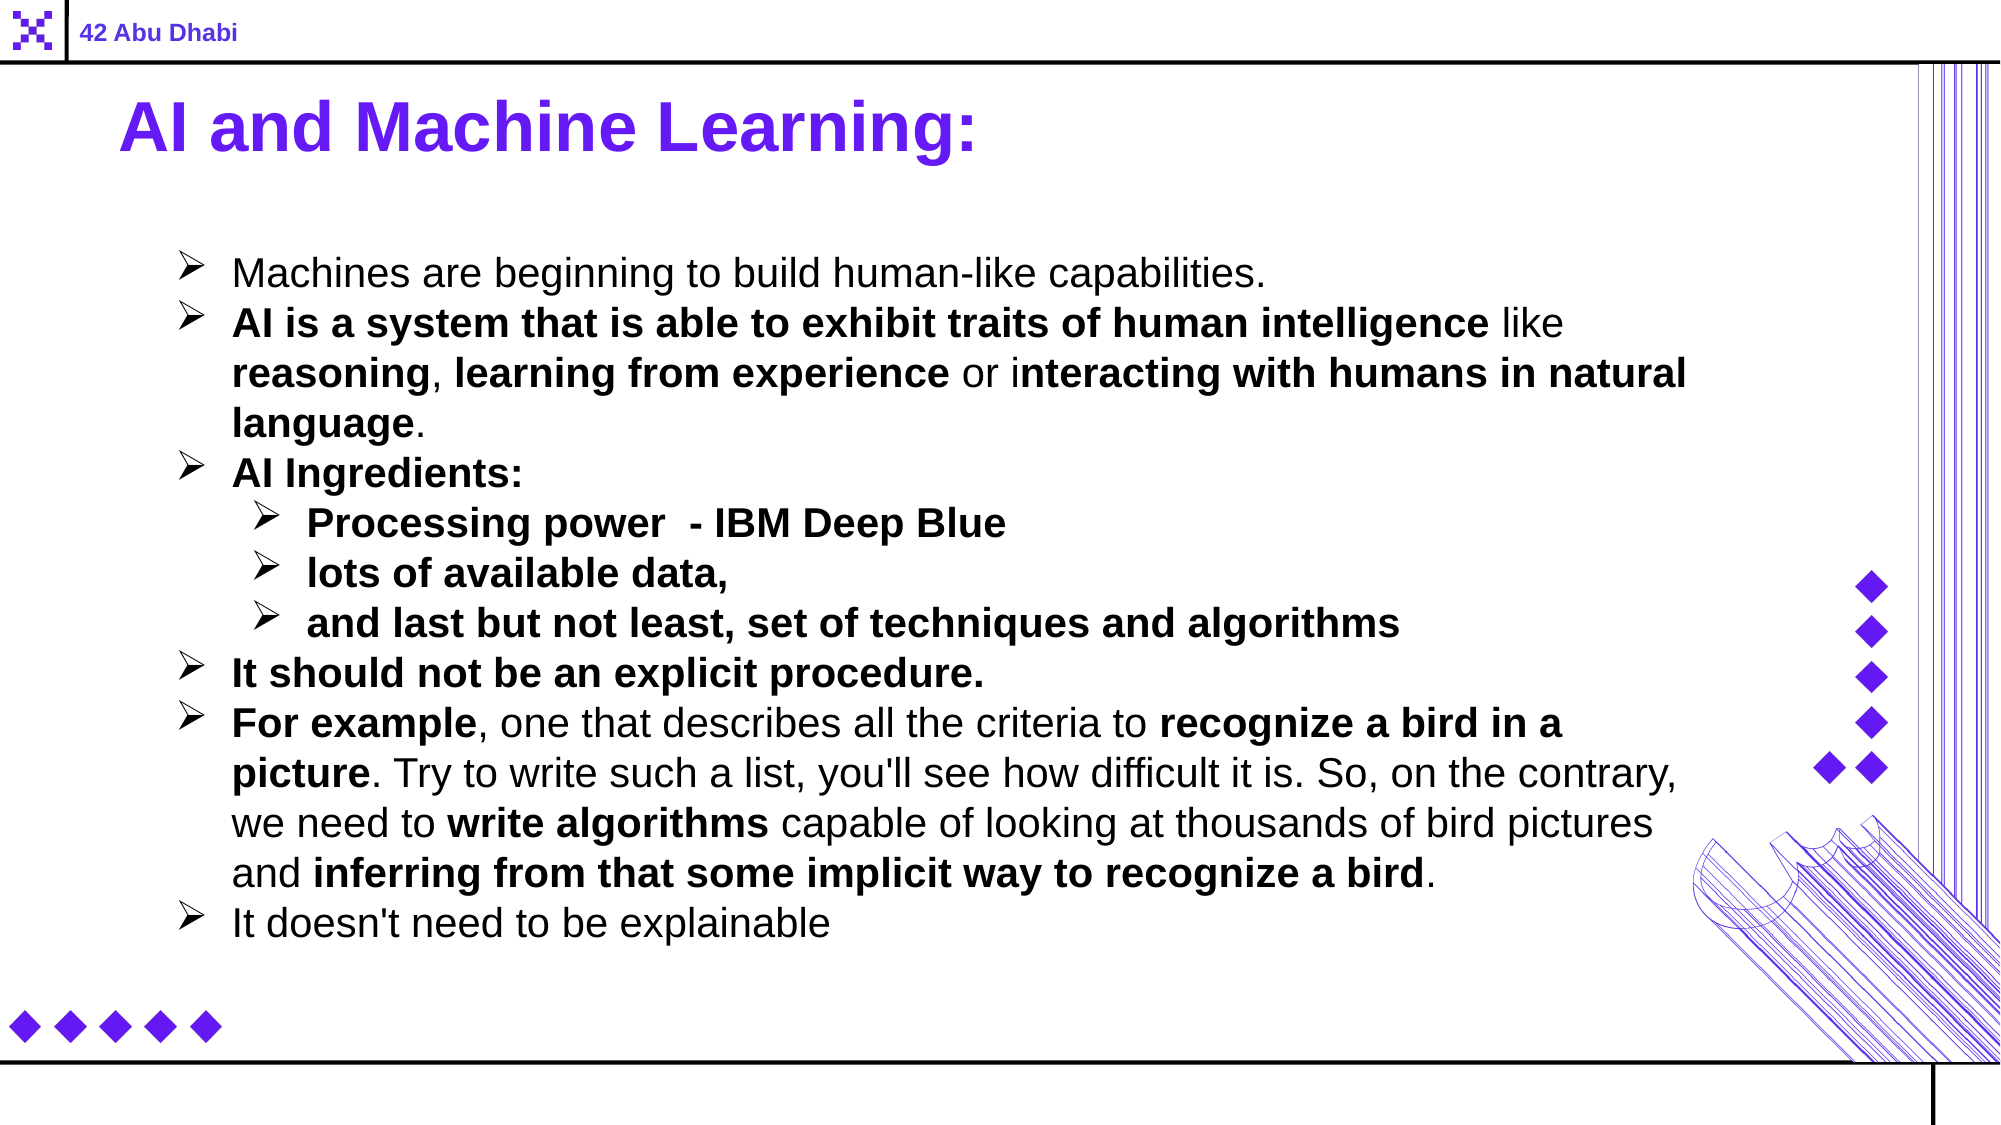

42 Abu Dhabi
AI and Machine Learning:

Machines are beginning to build human-like capabilities.
AI is a system that is able to exhibit traits of human intelligence like reasoning, learning from experience or interacting with humans in natural language.
AI Ingredients:
Processing power  - IBM Deep Blue
lots of available data,
and last but not least, set of techniques and algorithms
It should not be an explicit procedure.
For example, one that describes all the criteria to recognize a bird in a picture. Try to write such a list, you'll see how difficult it is. So, on the contrary, we need to write algorithms capable of looking at thousands of bird pictures and inferring from that some implicit way to recognize a bird.
It doesn't need to be explainable